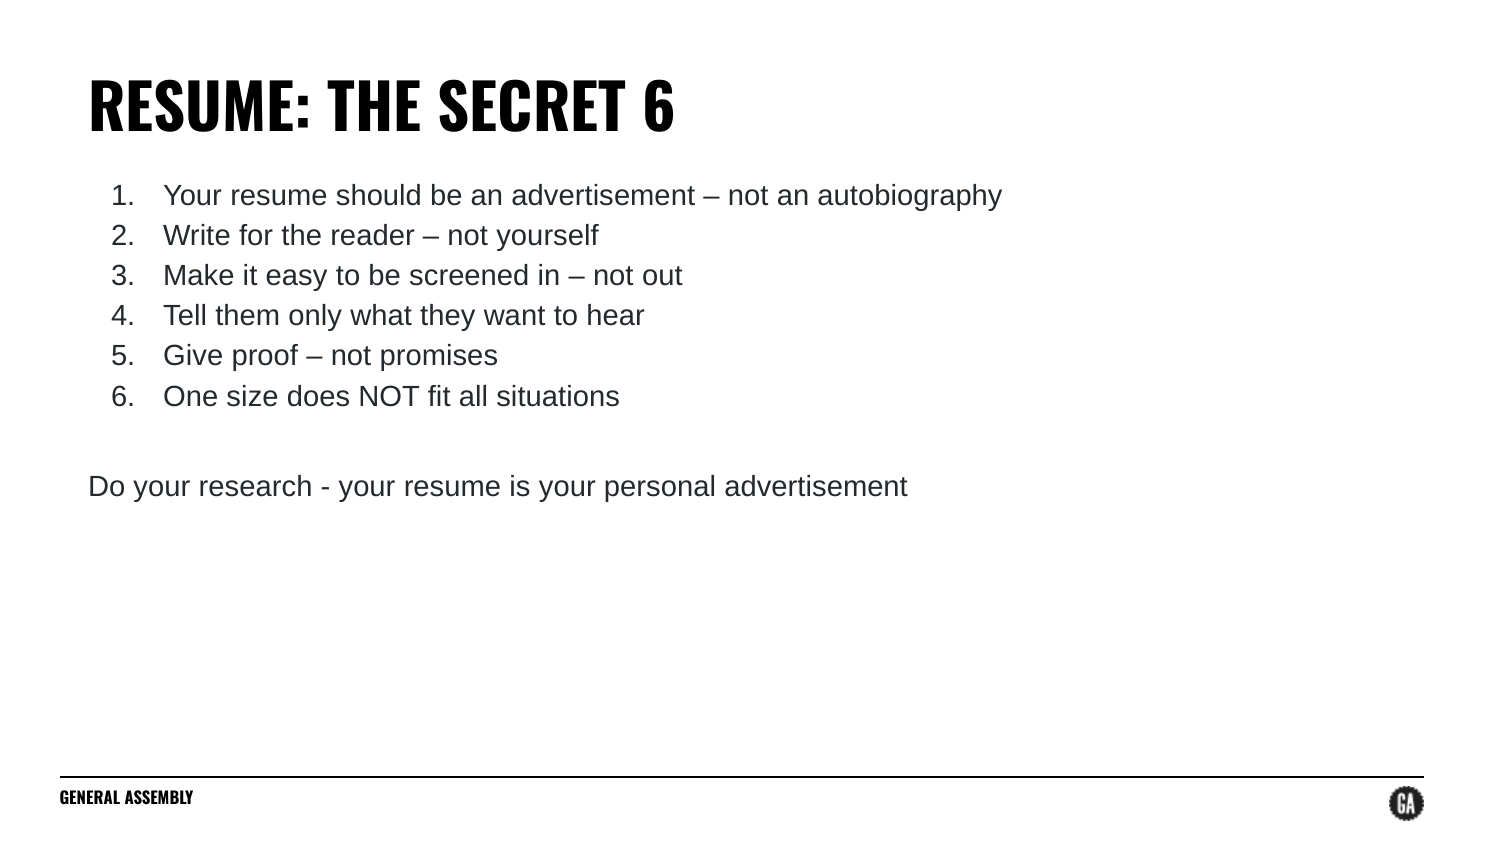

# RESUME: THE SECRET 6
Your resume should be an advertisement – not an autobiography
Write for the reader – not yourself
Make it easy to be screened in – not out
Tell them only what they want to hear
Give proof – not promises
One size does NOT fit all situations
Do your research - your resume is your personal advertisement